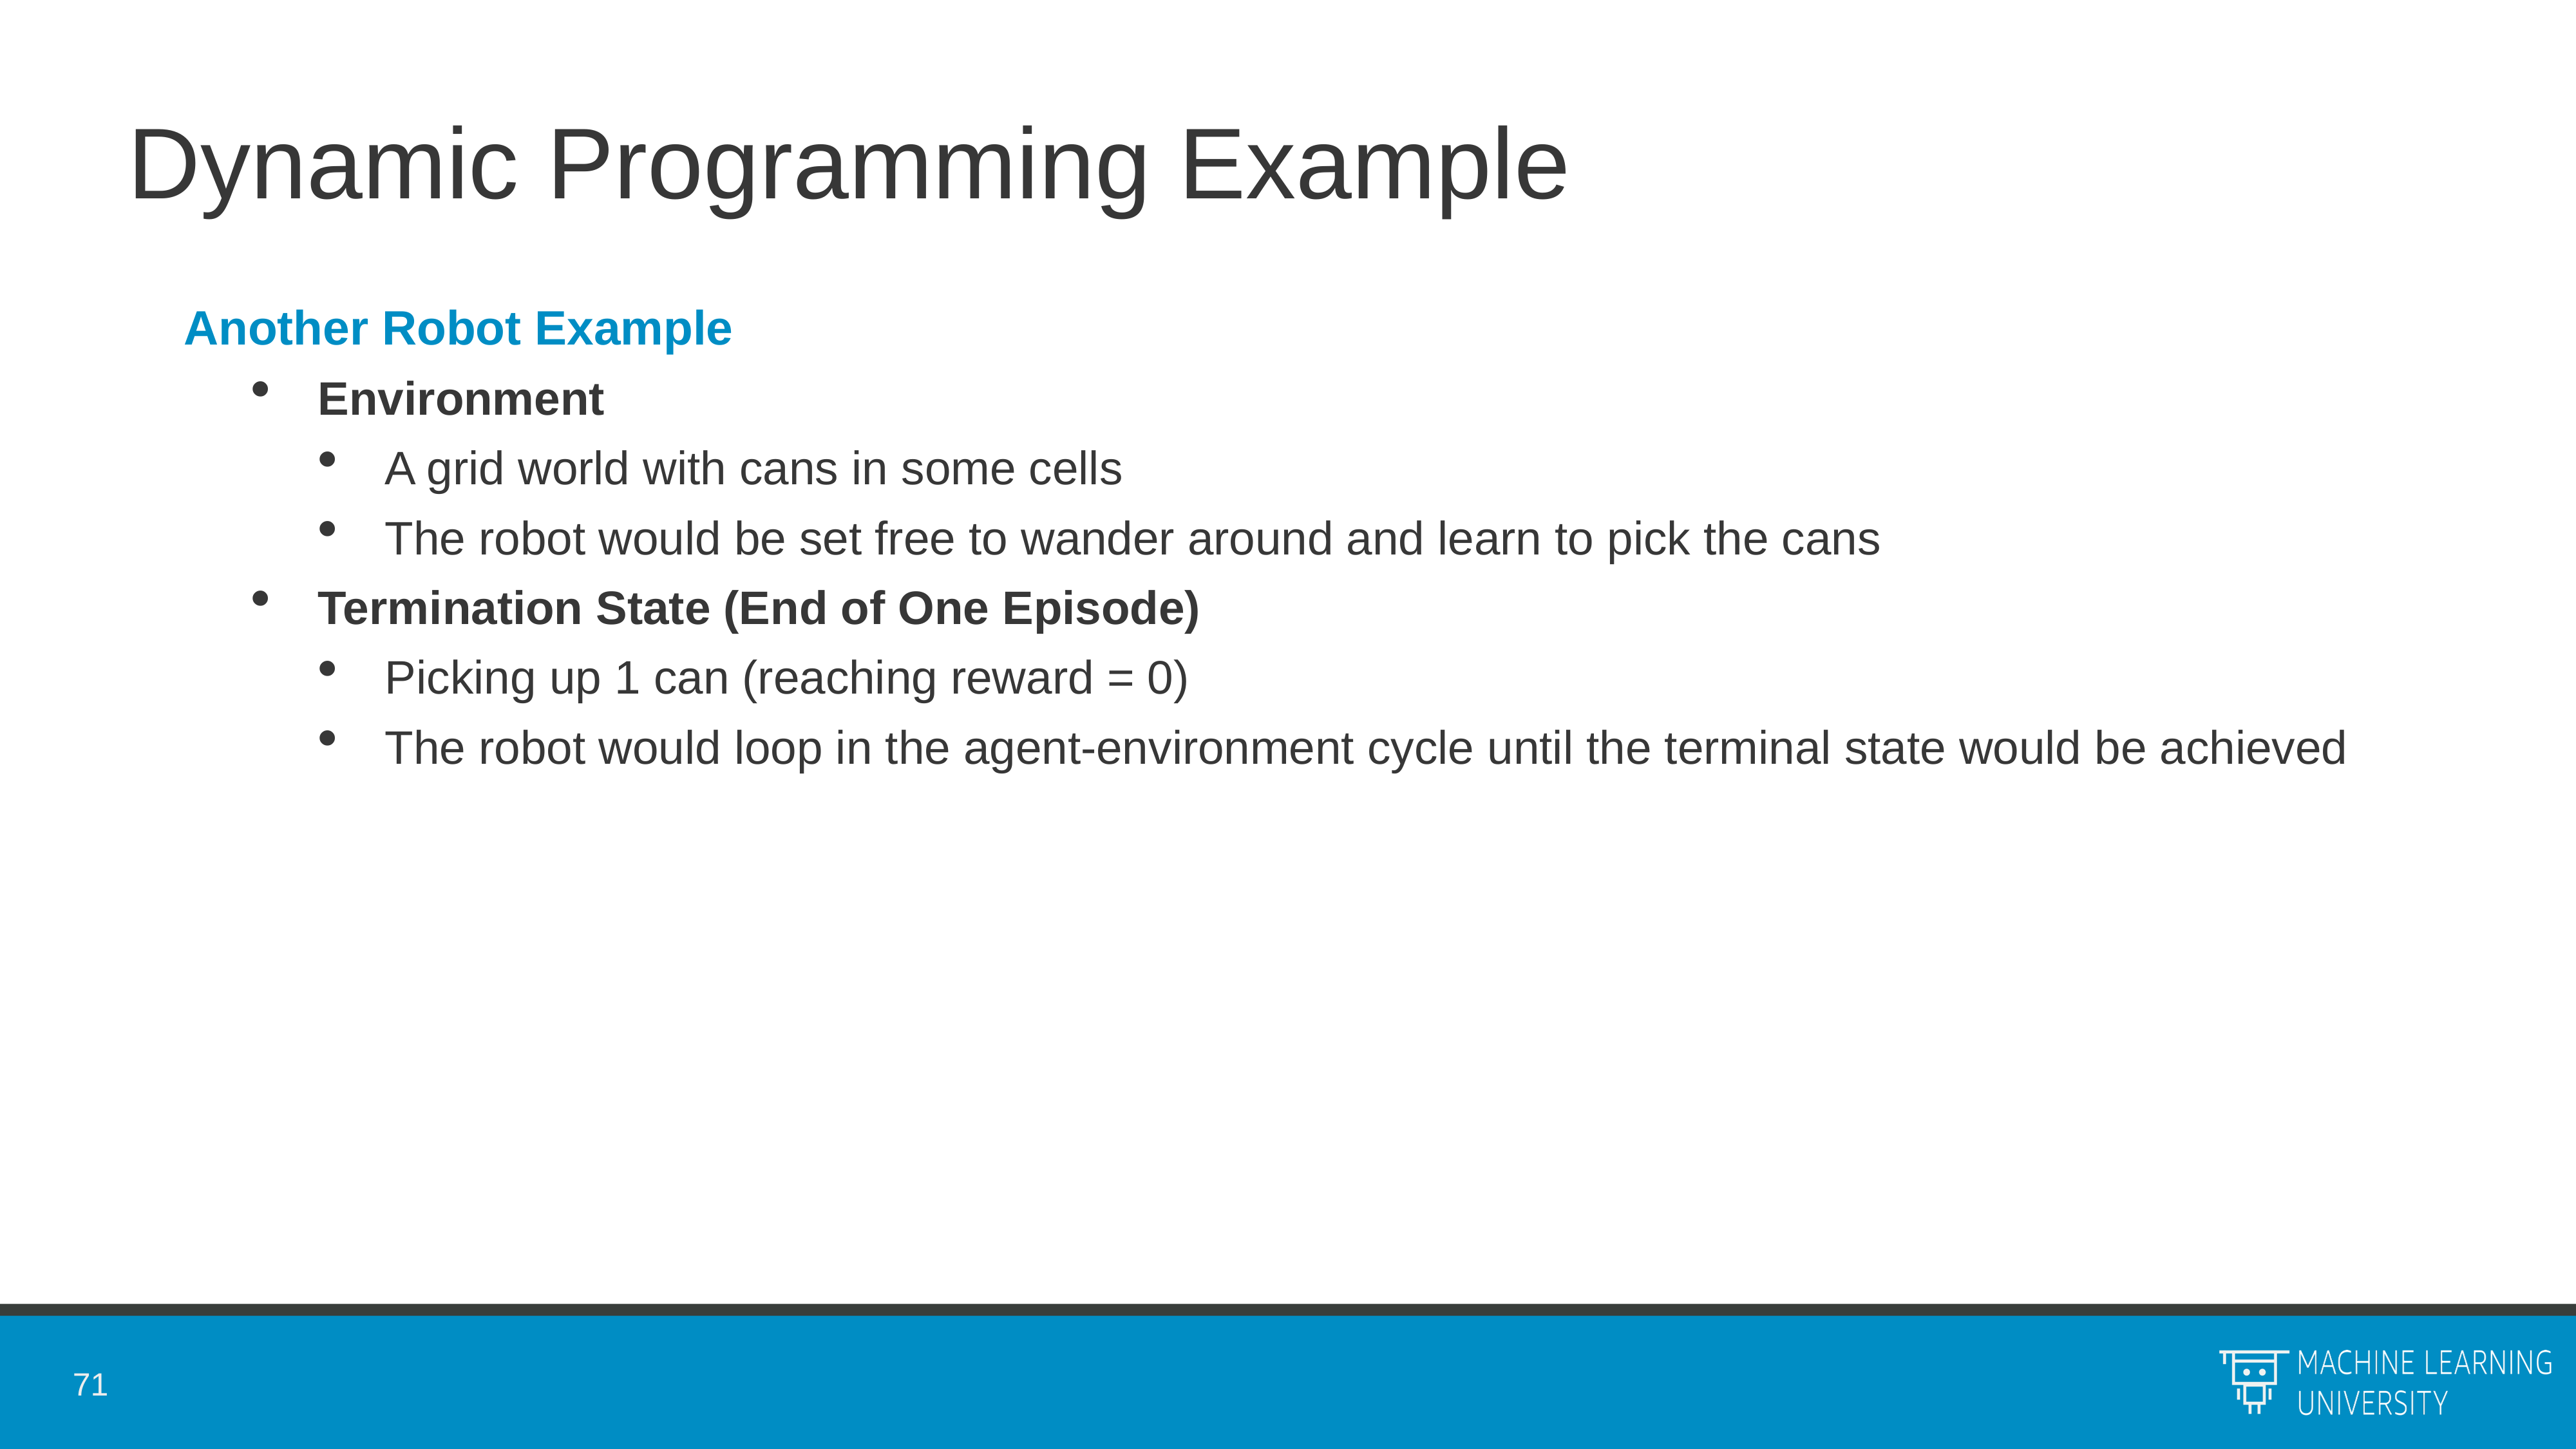

# Dynamic Programming Example
Another Robot Example
Environment
A grid world with cans in some cells
The robot would be set free to wander around and learn to pick the cans
Termination State (End of One Episode)
Picking up 1 can (reaching reward = 0)
The robot would loop in the agent-environment cycle until the terminal state would be achieved
71